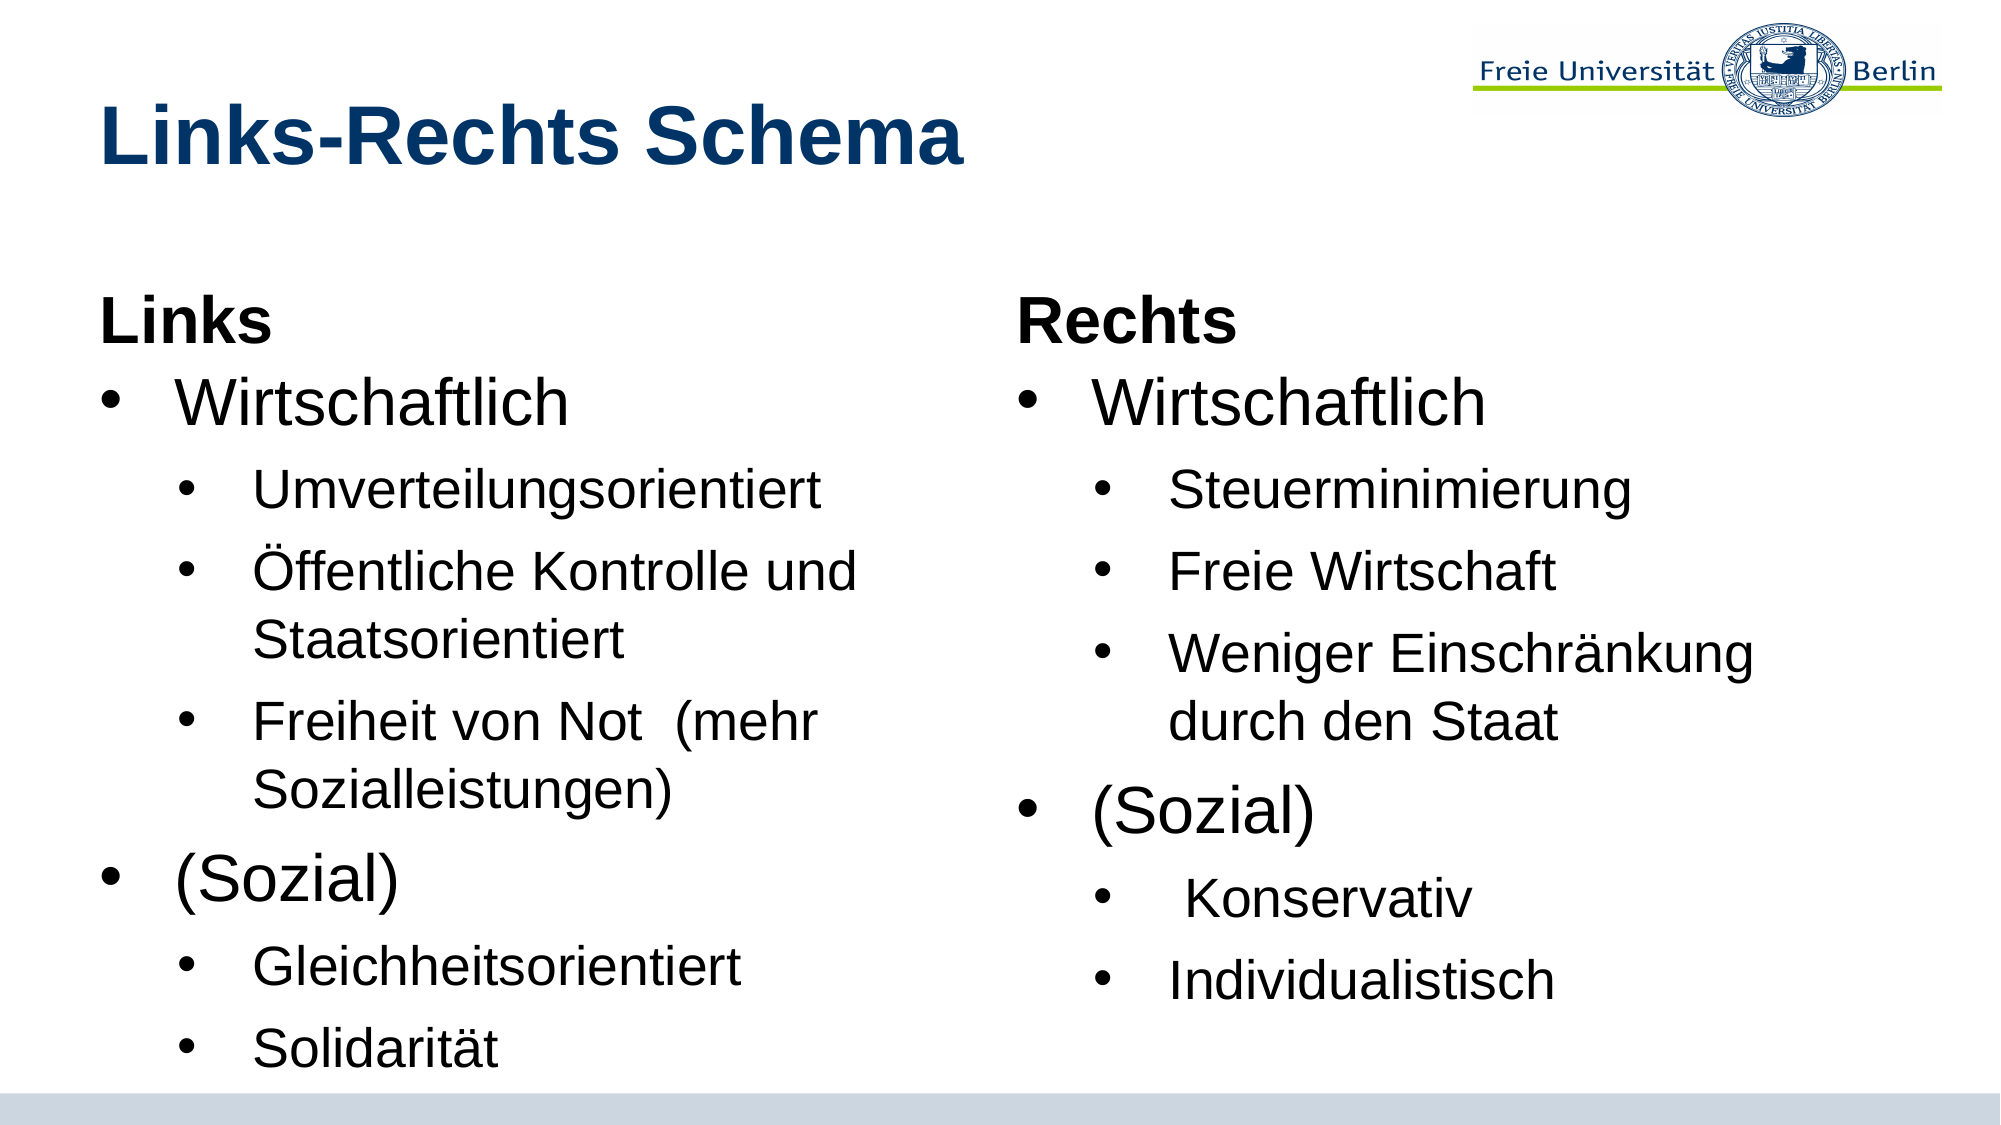

# Links-Rechts Schema
Links
Rechts
Wirtschaftlich
Umverteilungsorientiert
Öffentliche Kontrolle und Staatsorientiert
Freiheit von Not  (mehr Sozialleistungen)
(Sozial)
Gleichheitsorientiert
Solidarität

Wirtschaftlich
Steuerminimierung
Freie Wirtschaft
Weniger Einschränkung durch den Staat
(Sozial)
 Konservativ
Individualistisch